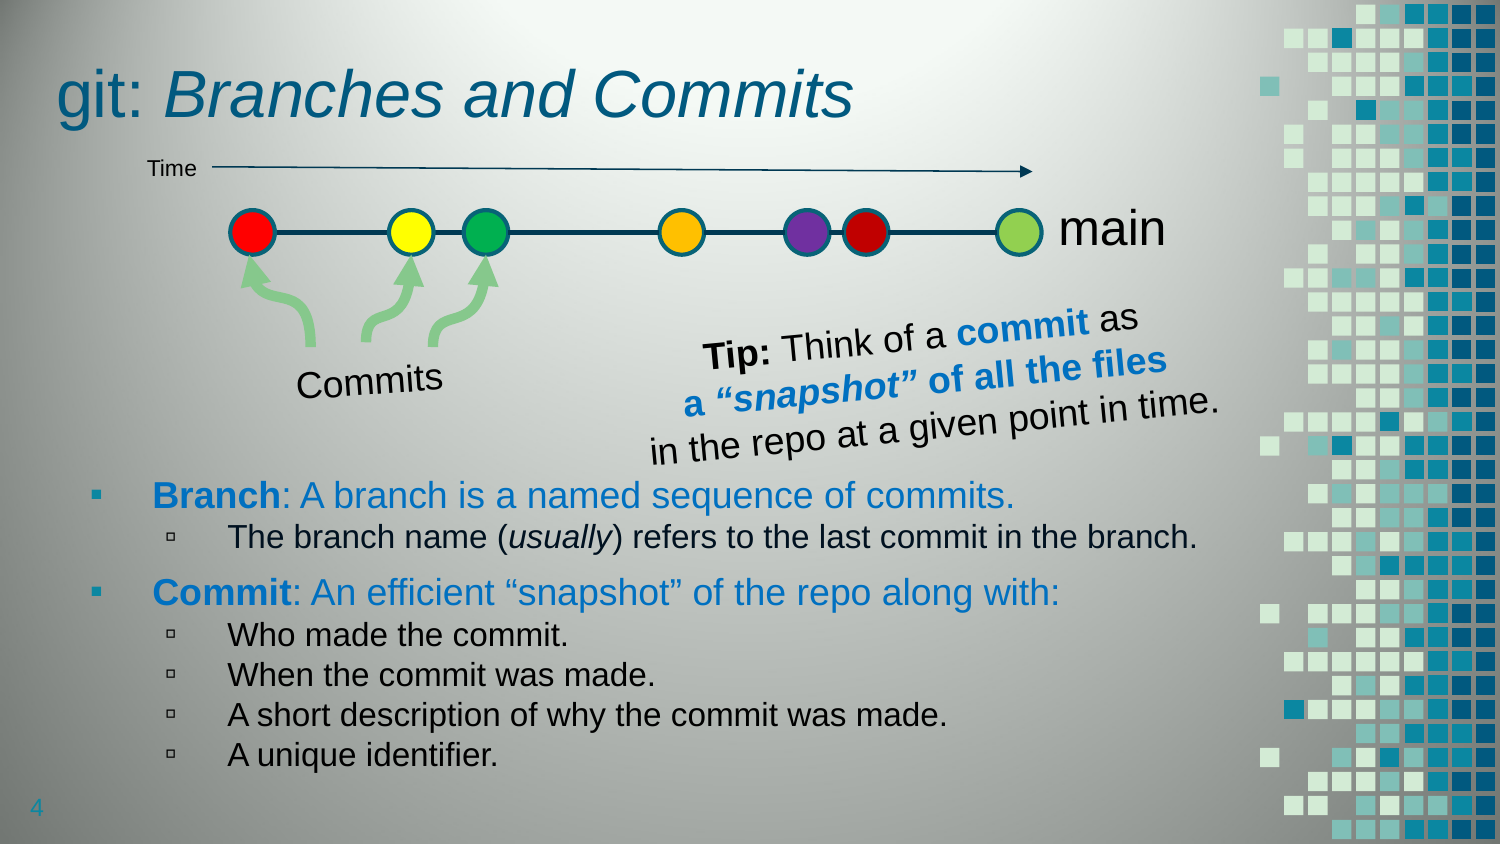

# git: Branches and Commits
Time
main

Tip: Think of a commit as
a “snapshot” of all the files
in the repo at a given point in time.
Commits
Branch: A branch is a named sequence of commits.
The branch name (usually) refers to the last commit in the branch.
Commit: An efficient “snapshot” of the repo along with:
Who made the commit.
When the commit was made.
A short description of why the commit was made.
A unique identifier.
4